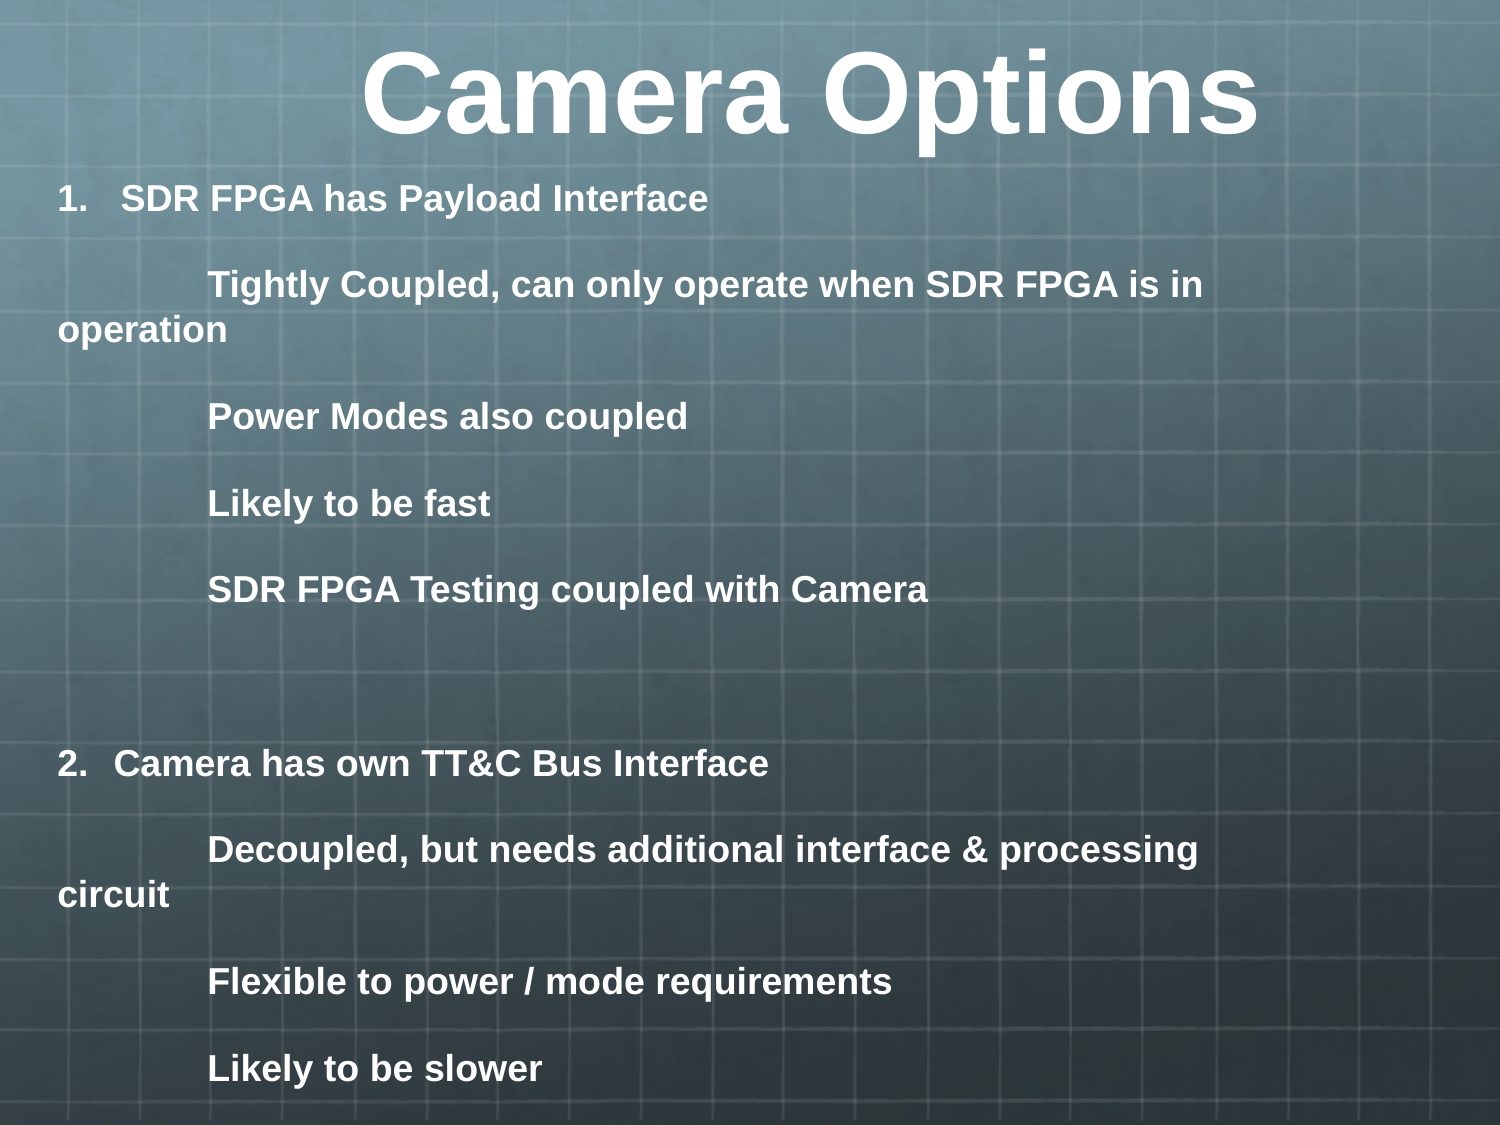

# Camera Options
SDR FPGA has Payload Interface
	Tightly Coupled, can only operate when SDR FPGA is in operation
	Power Modes also coupled
	Likely to be fast
	SDR FPGA Testing coupled with Camera

Camera has own TT&C Bus Interface
	Decoupled, but needs additional interface & processing circuit
	Flexible to power / mode requirements
	Likely to be slower
	Camera needs independent testing